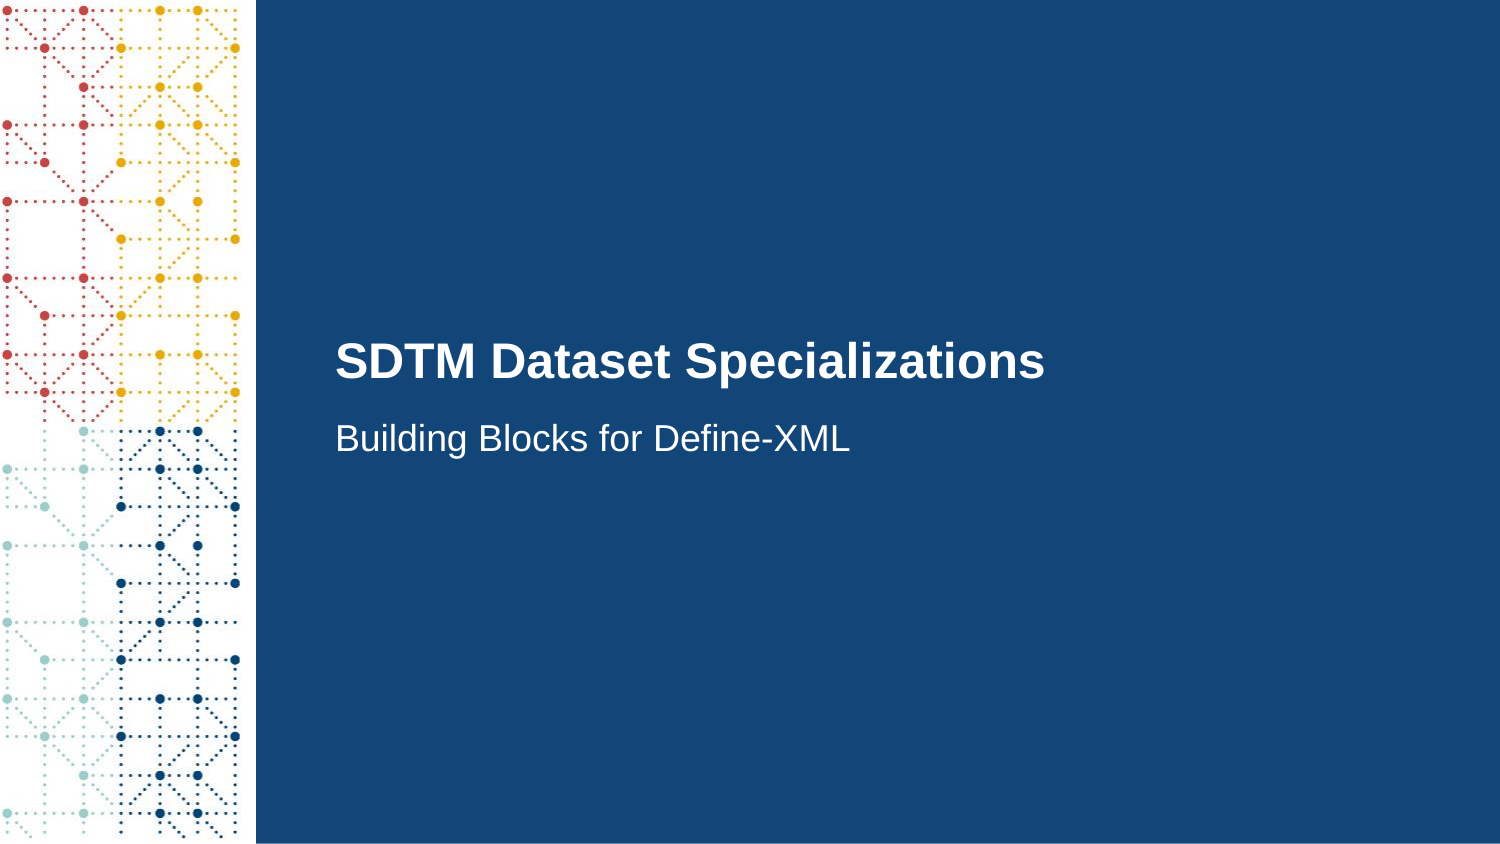

# SDTM Dataset Specializations
Building Blocks for Define-XML